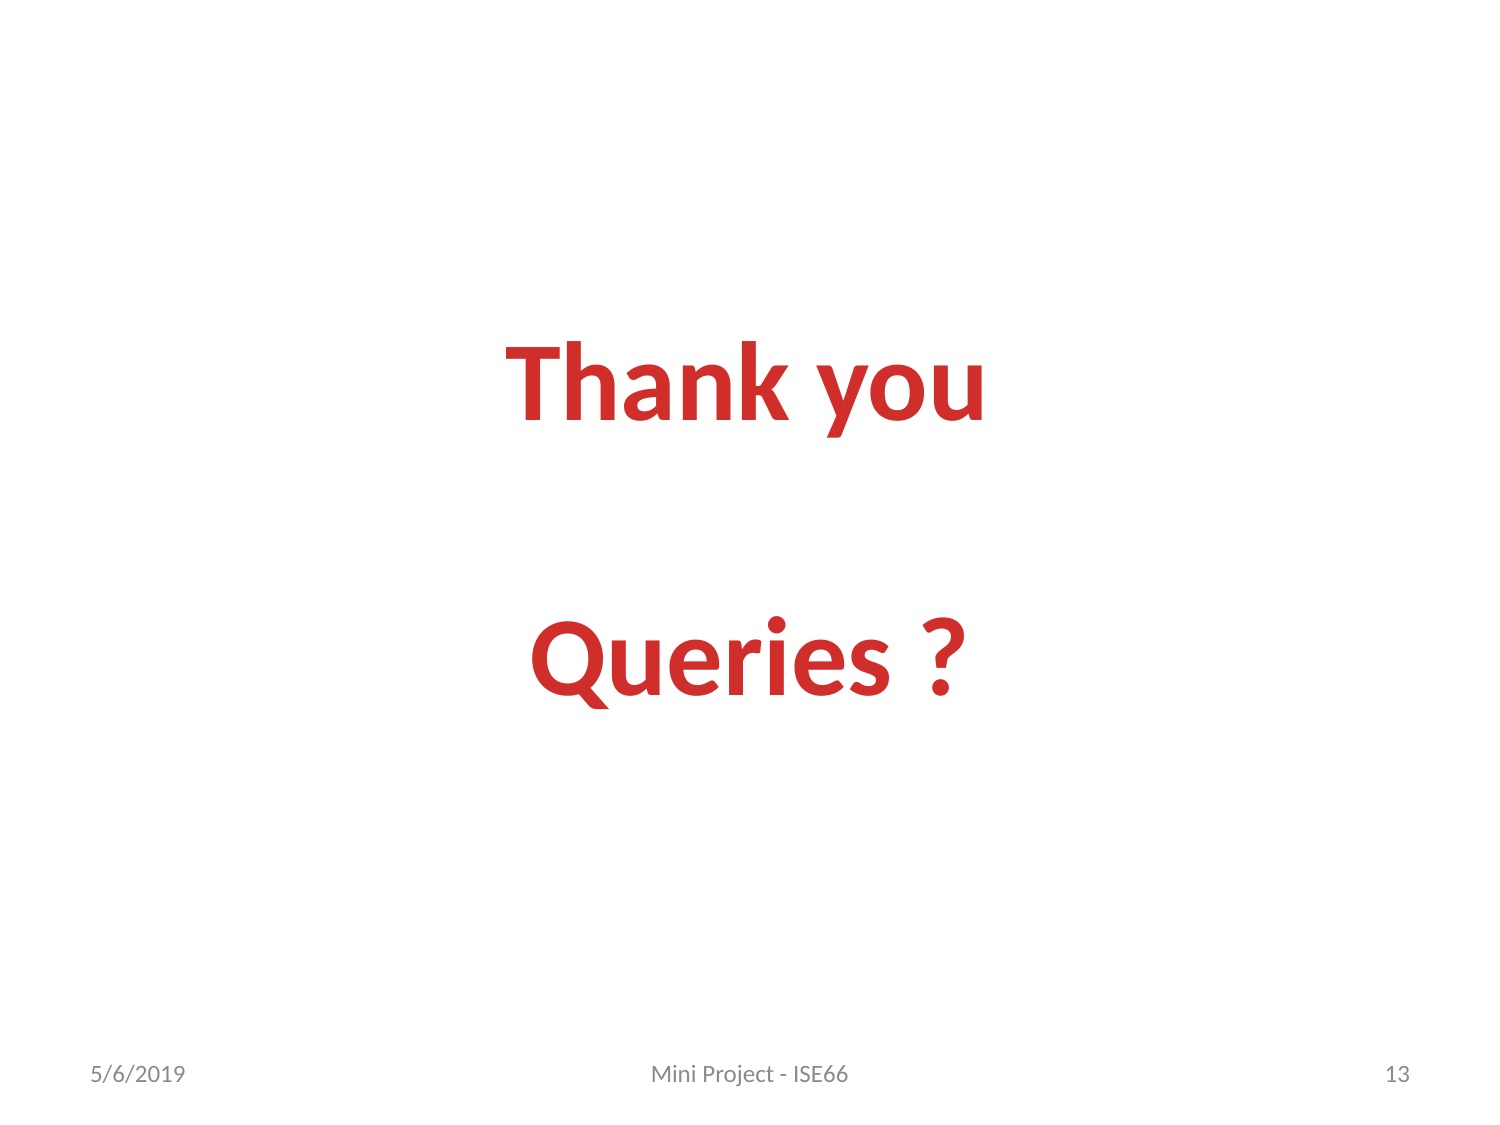

Thank you
Queries ?
5/6/2019
Mini Project - ISE66
13